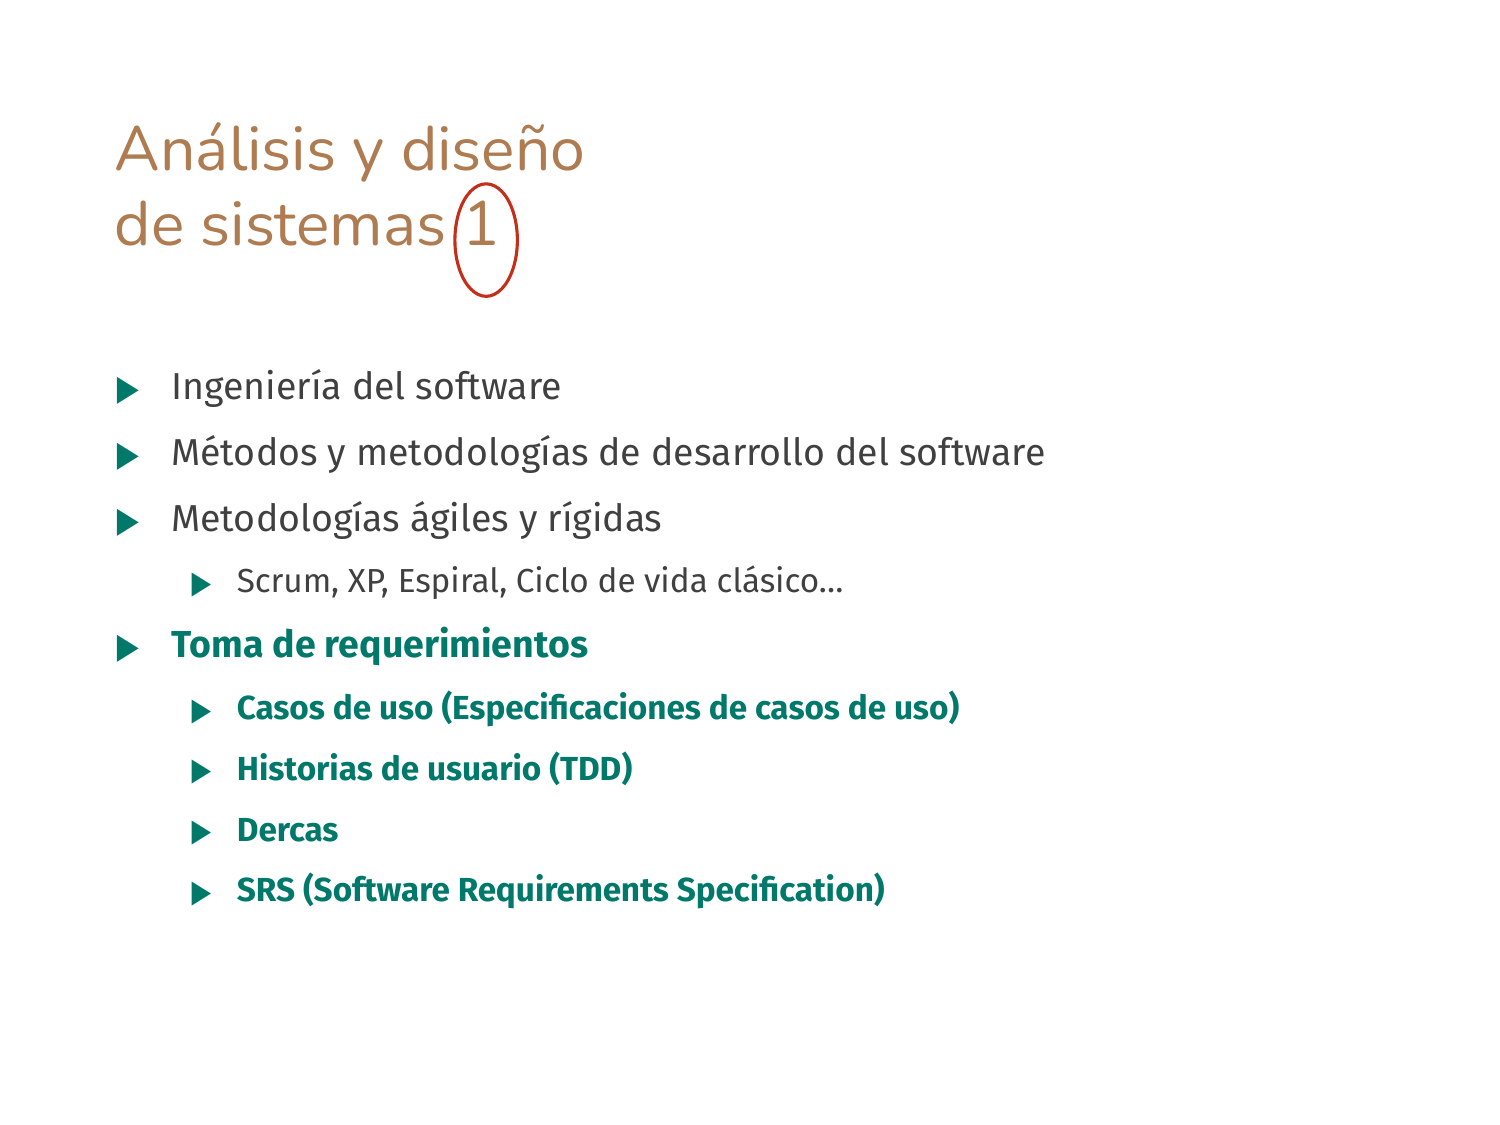

# Análisis y diseño de sistemas 1

Ingeniería del software
Métodos y metodologías de desarrollo del software
Metodologías ágiles y rígidas
Scrum, XP, Espiral, Ciclo de vida clásico…
Toma de requerimientos
Casos de uso (Especificaciones de casos de uso)
Historias de usuario (TDD)
Dercas
SRS (Software Requirements Specification)